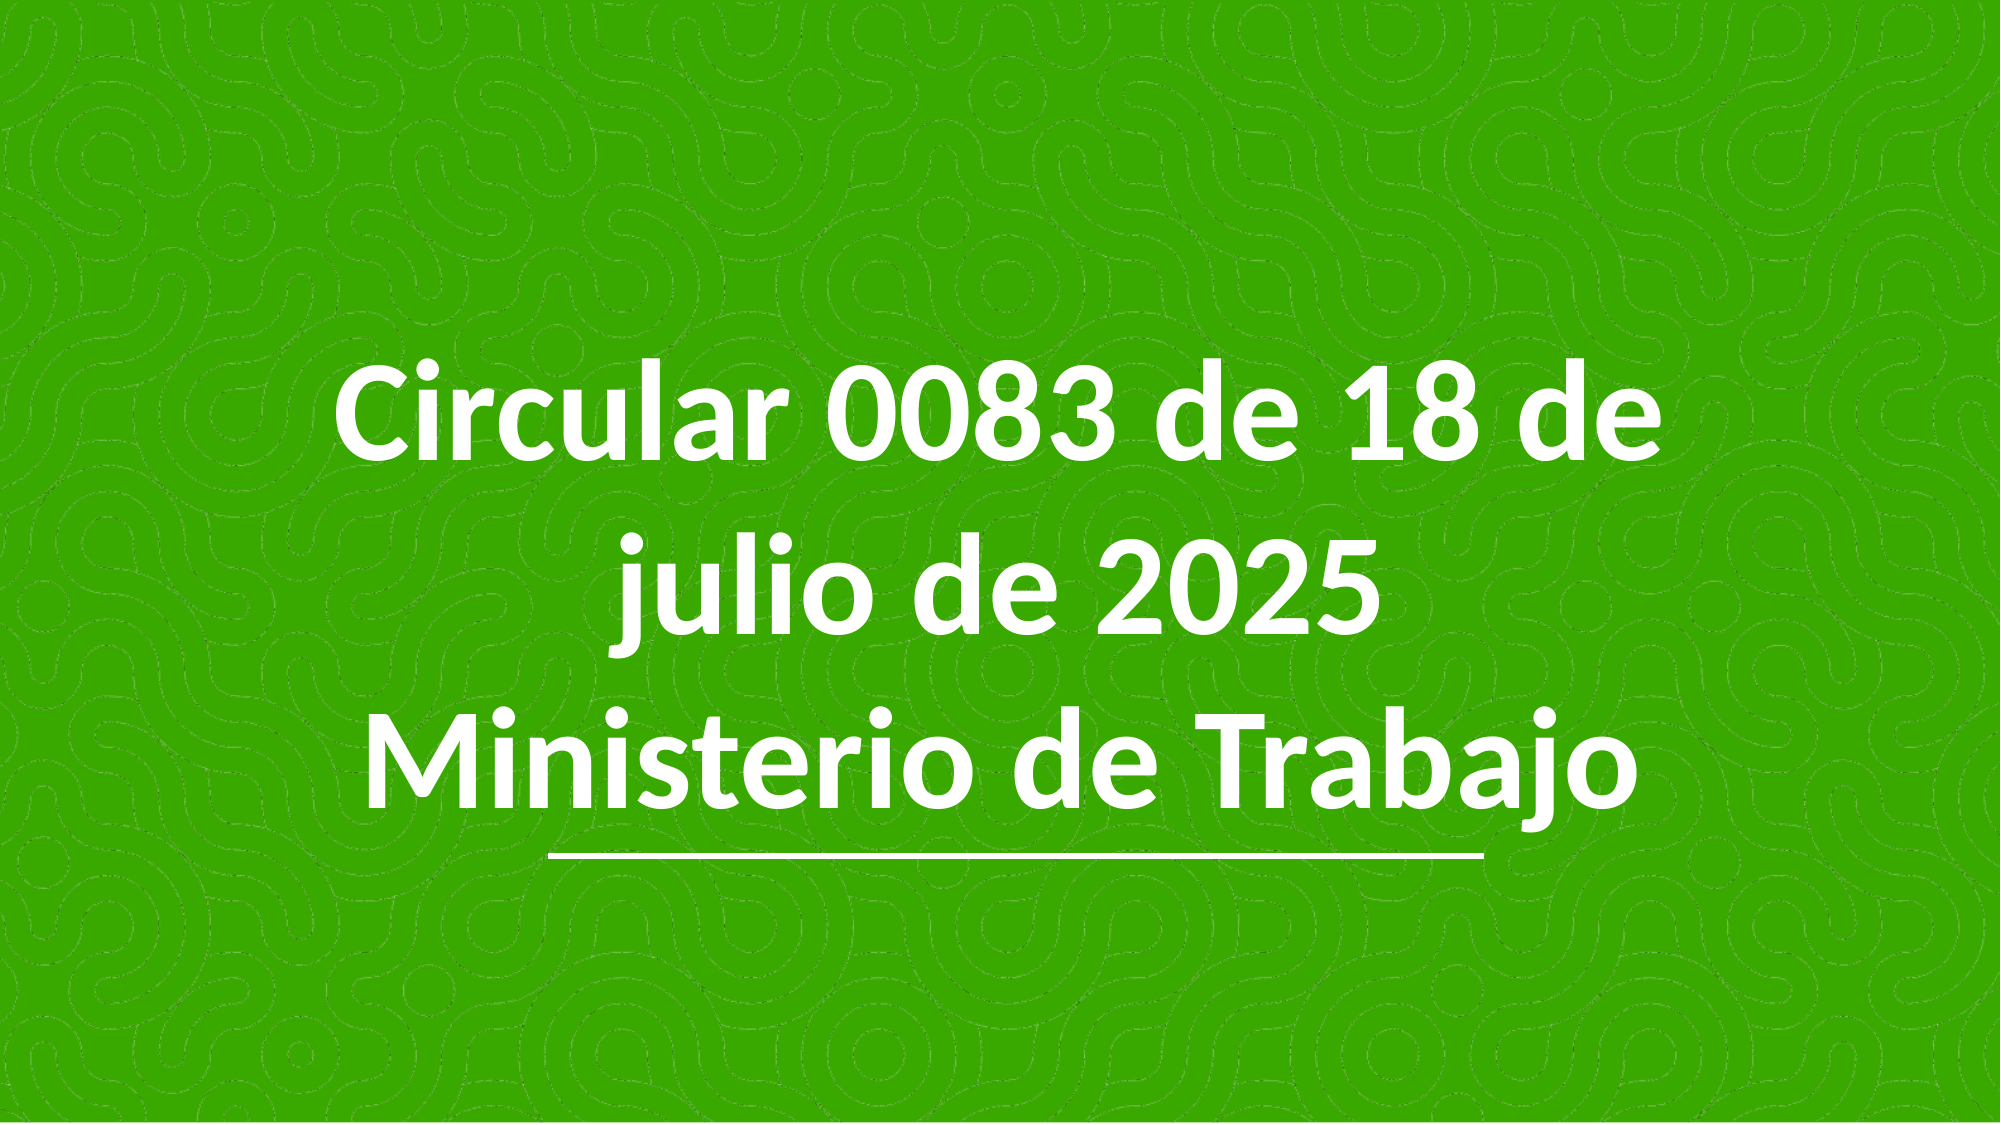

# Circular 0083 de 18 de
julio de 2025 Ministerio de Trabajo